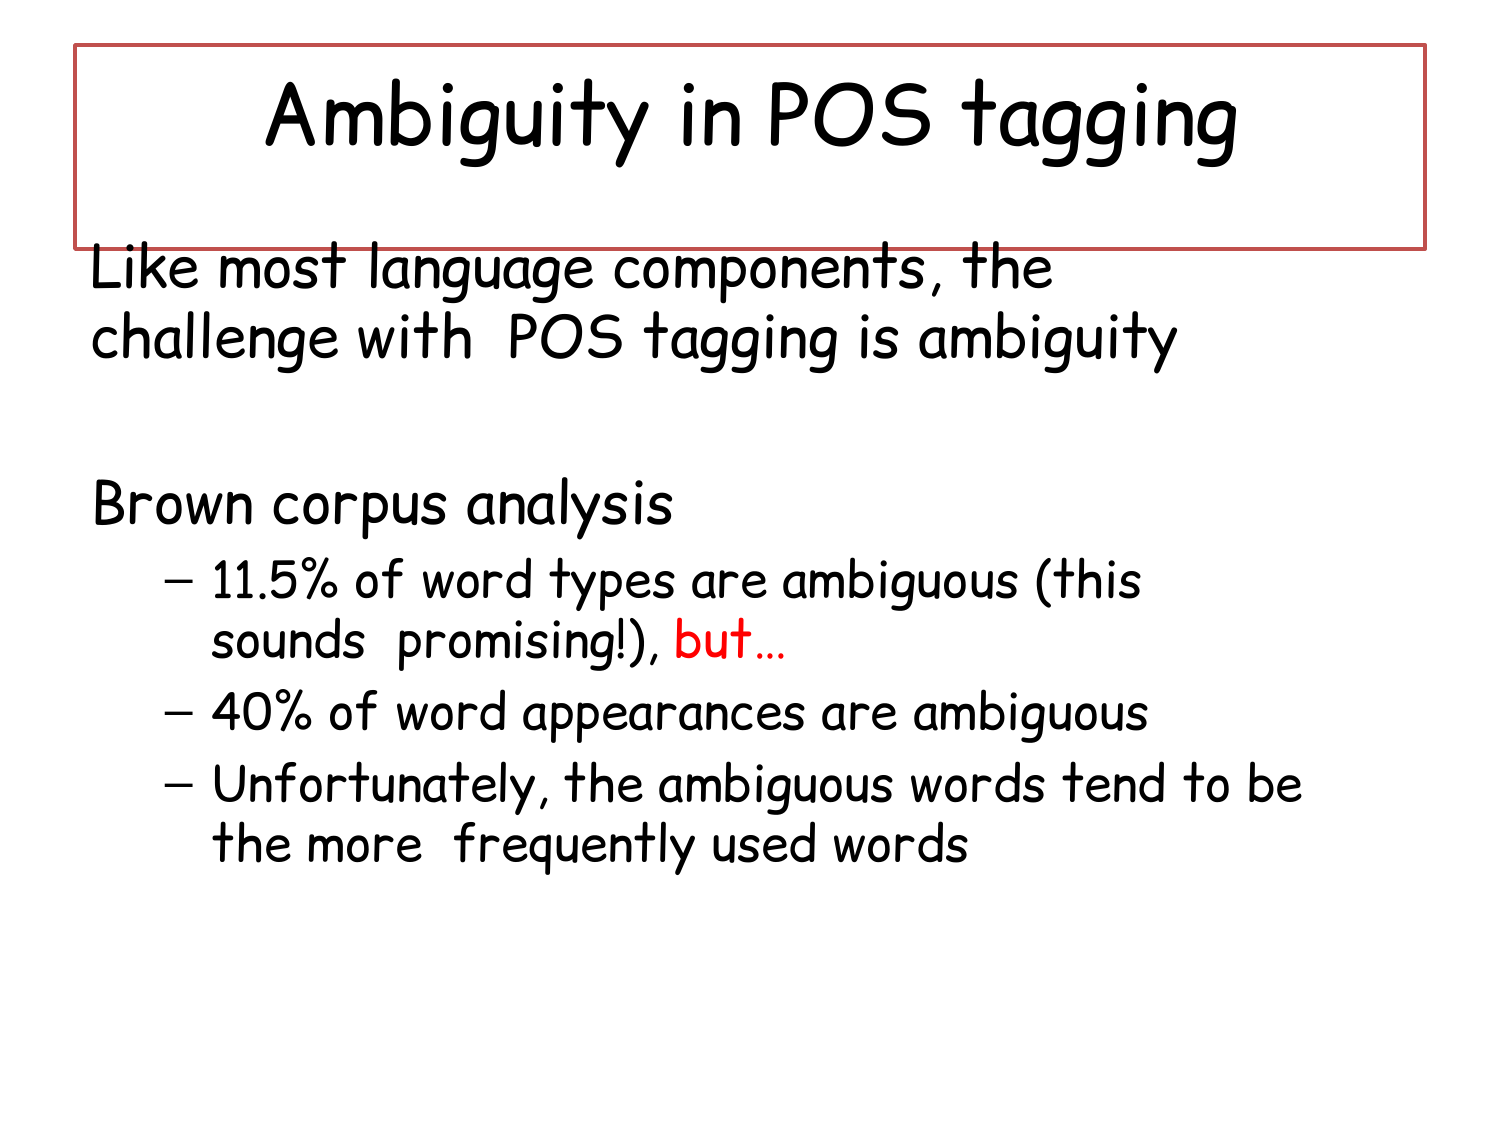

# Ambiguity in POS tagging
Like most language components, the challenge with  POS tagging is ambiguity

Brown corpus analysis
11.5% of word types are ambiguous (this sounds  promising!), but…
40% of word appearances are ambiguous
Unfortunately, the ambiguous words tend to be the more  frequently used words